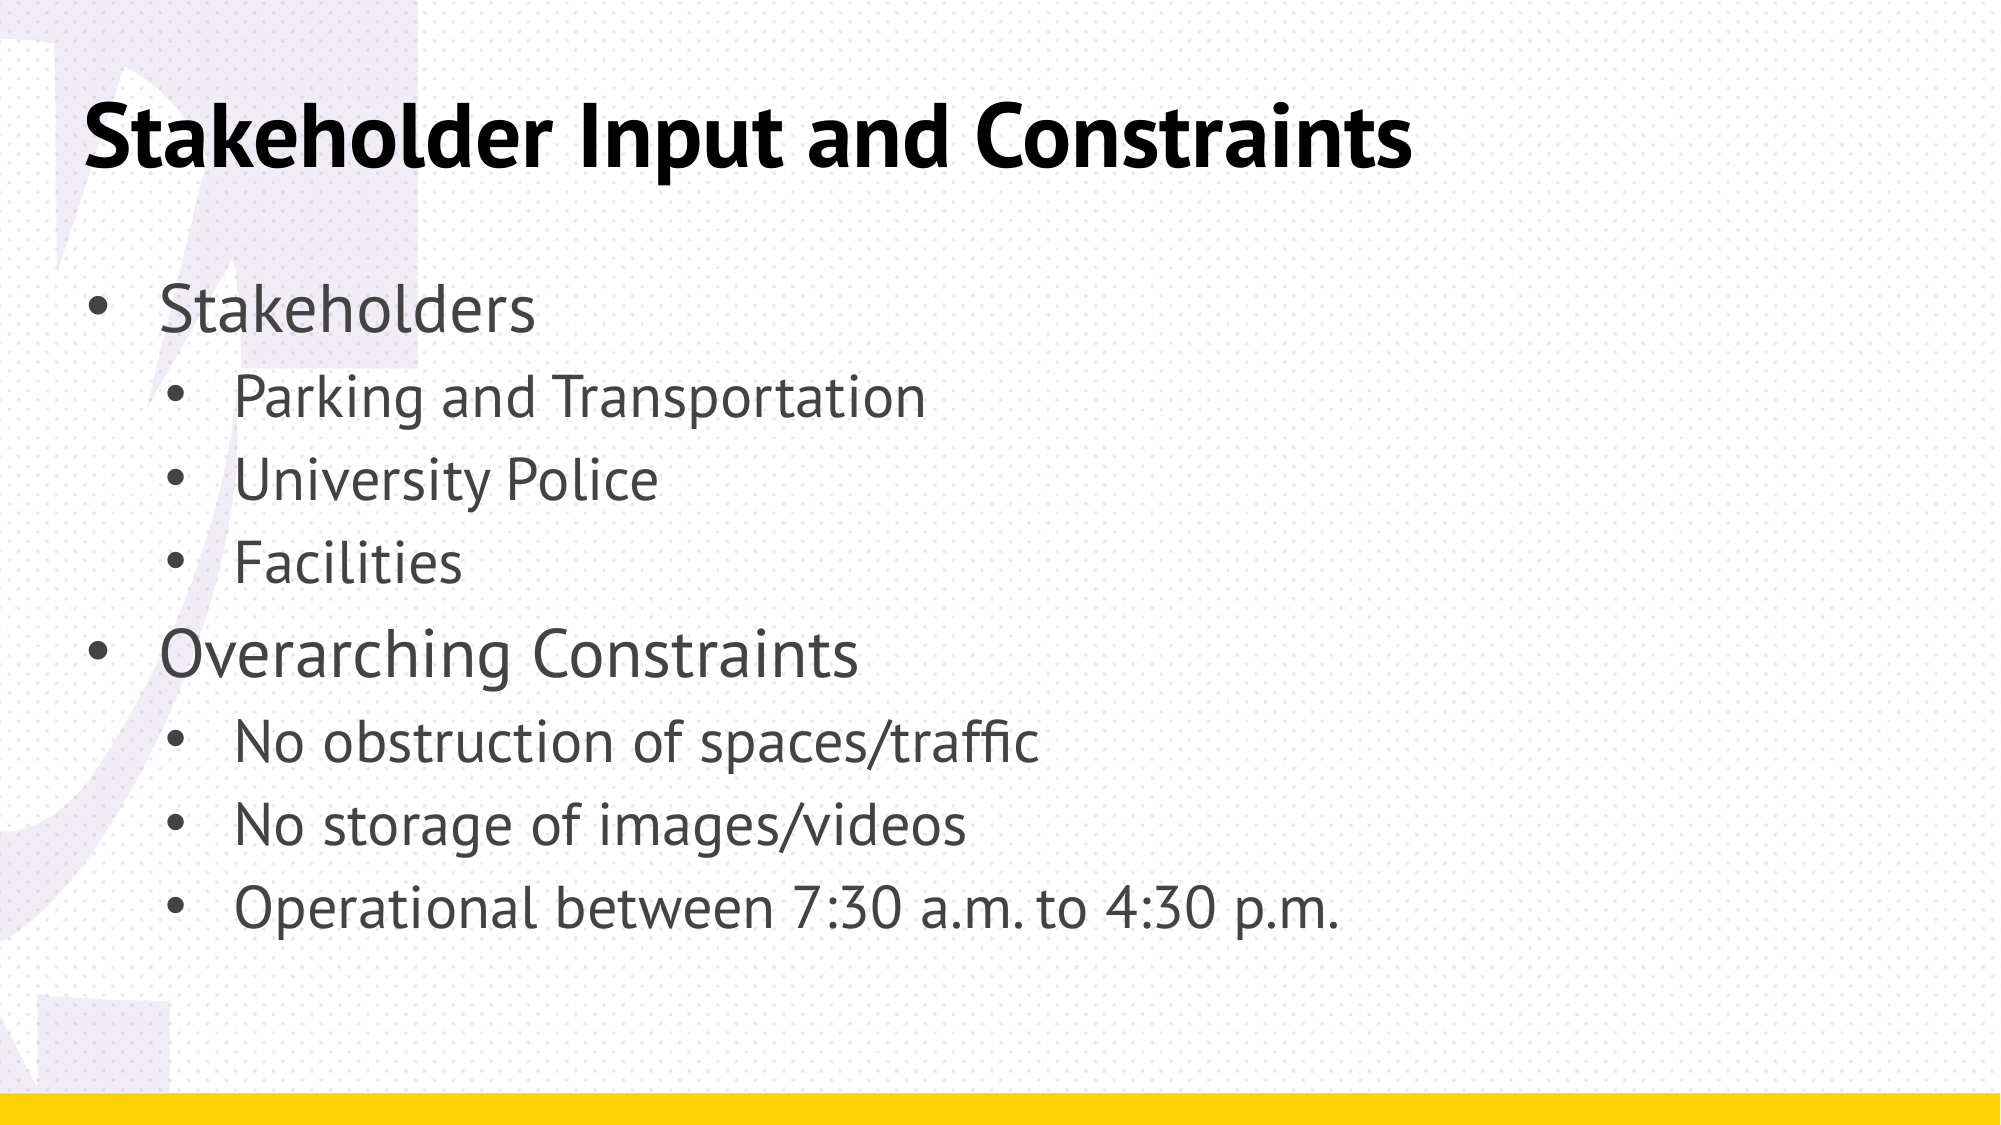

# Stakeholder Input and Constraints
Stakeholders
Parking and Transportation
University Police
Facilities
Overarching Constraints
No obstruction of spaces/traffic
No storage of images/videos
Operational between 7:30 a.m. to 4:30 p.m.